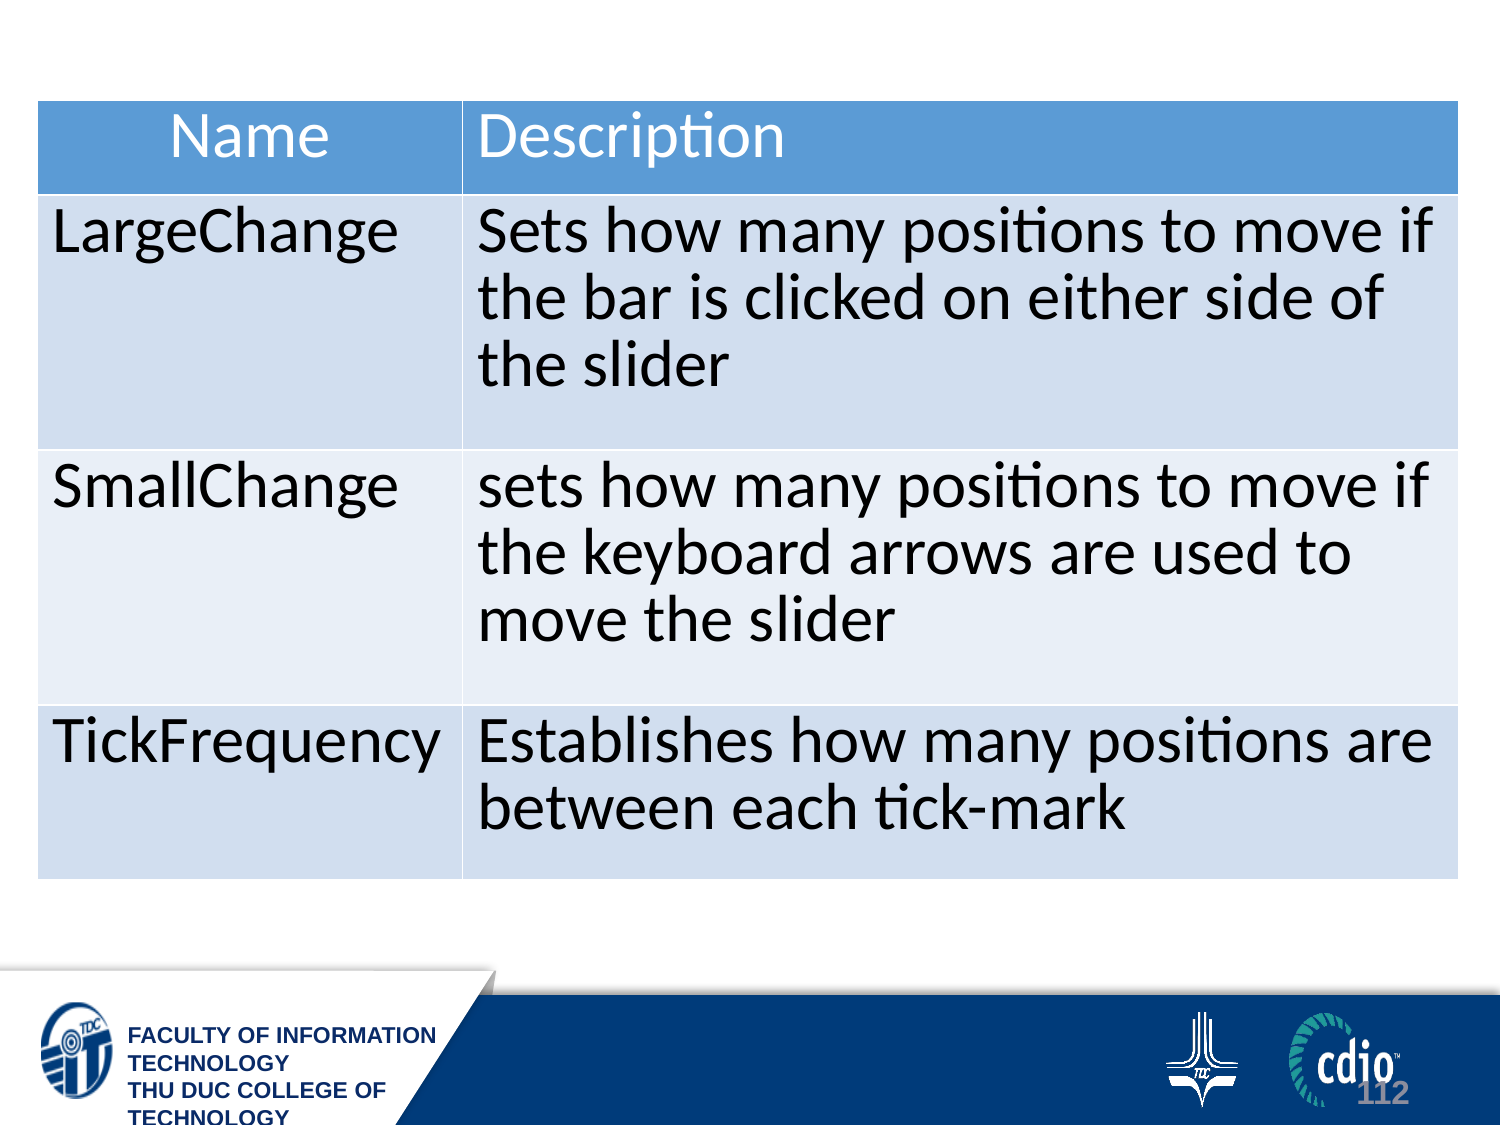

| Name | Description |
| --- | --- |
| LargeChange | Sets how many positions to move if the bar is clicked on either side of the slider |
| SmallChange | sets how many positions to move if the keyboard arrows are used to move the slider |
| TickFrequency | Establishes how many positions are between each tick-mark |
112